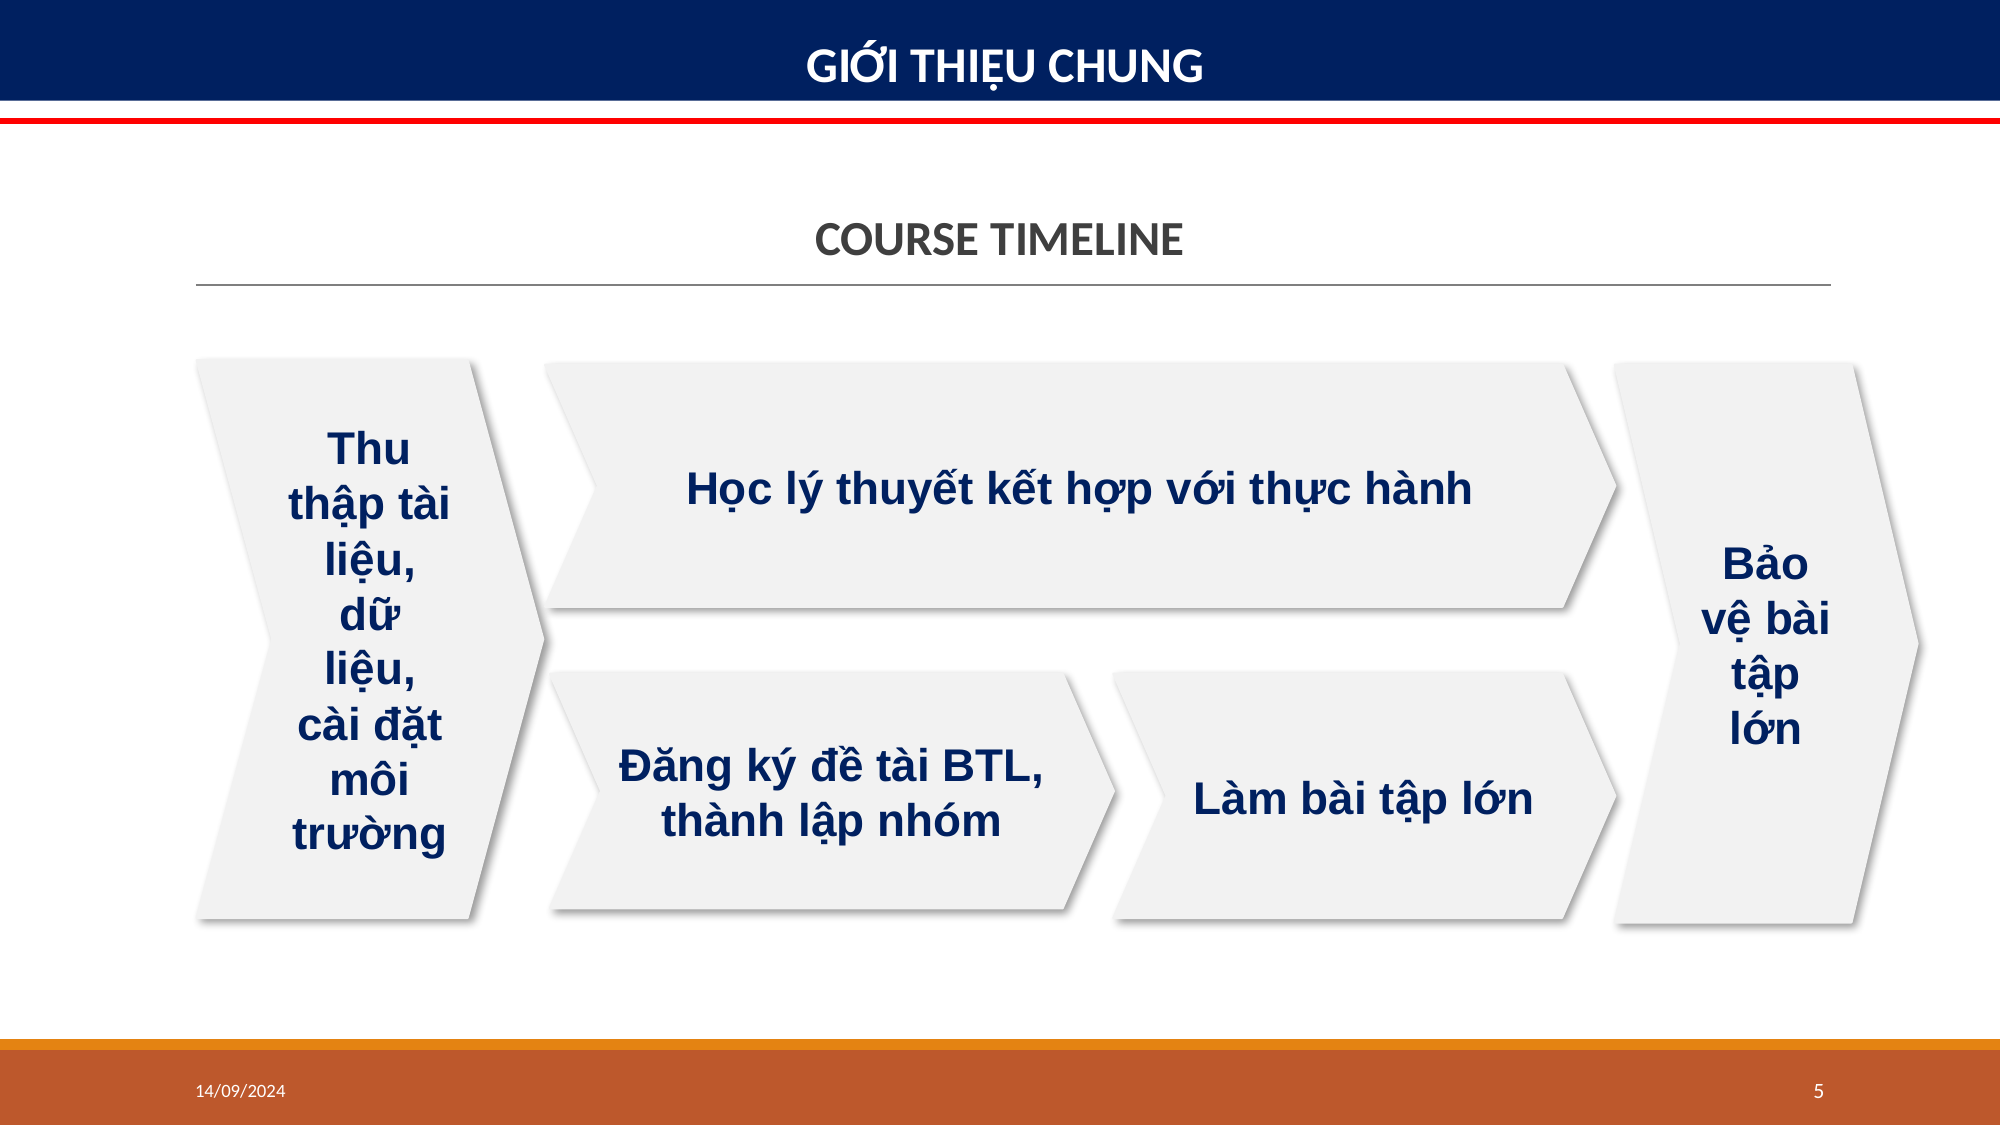

# GIỚI THIỆU CHUNG
COURSE TIMELINE
Thu thập tài liệu, dữ liệu, cài đặt môi trường
Học lý thuyết kết hợp với thực hành
Bảo vệ bài tập lớn
Làm bài tập lớn
Đăng ký đề tài BTL, thành lập nhóm
14/09/2024
5